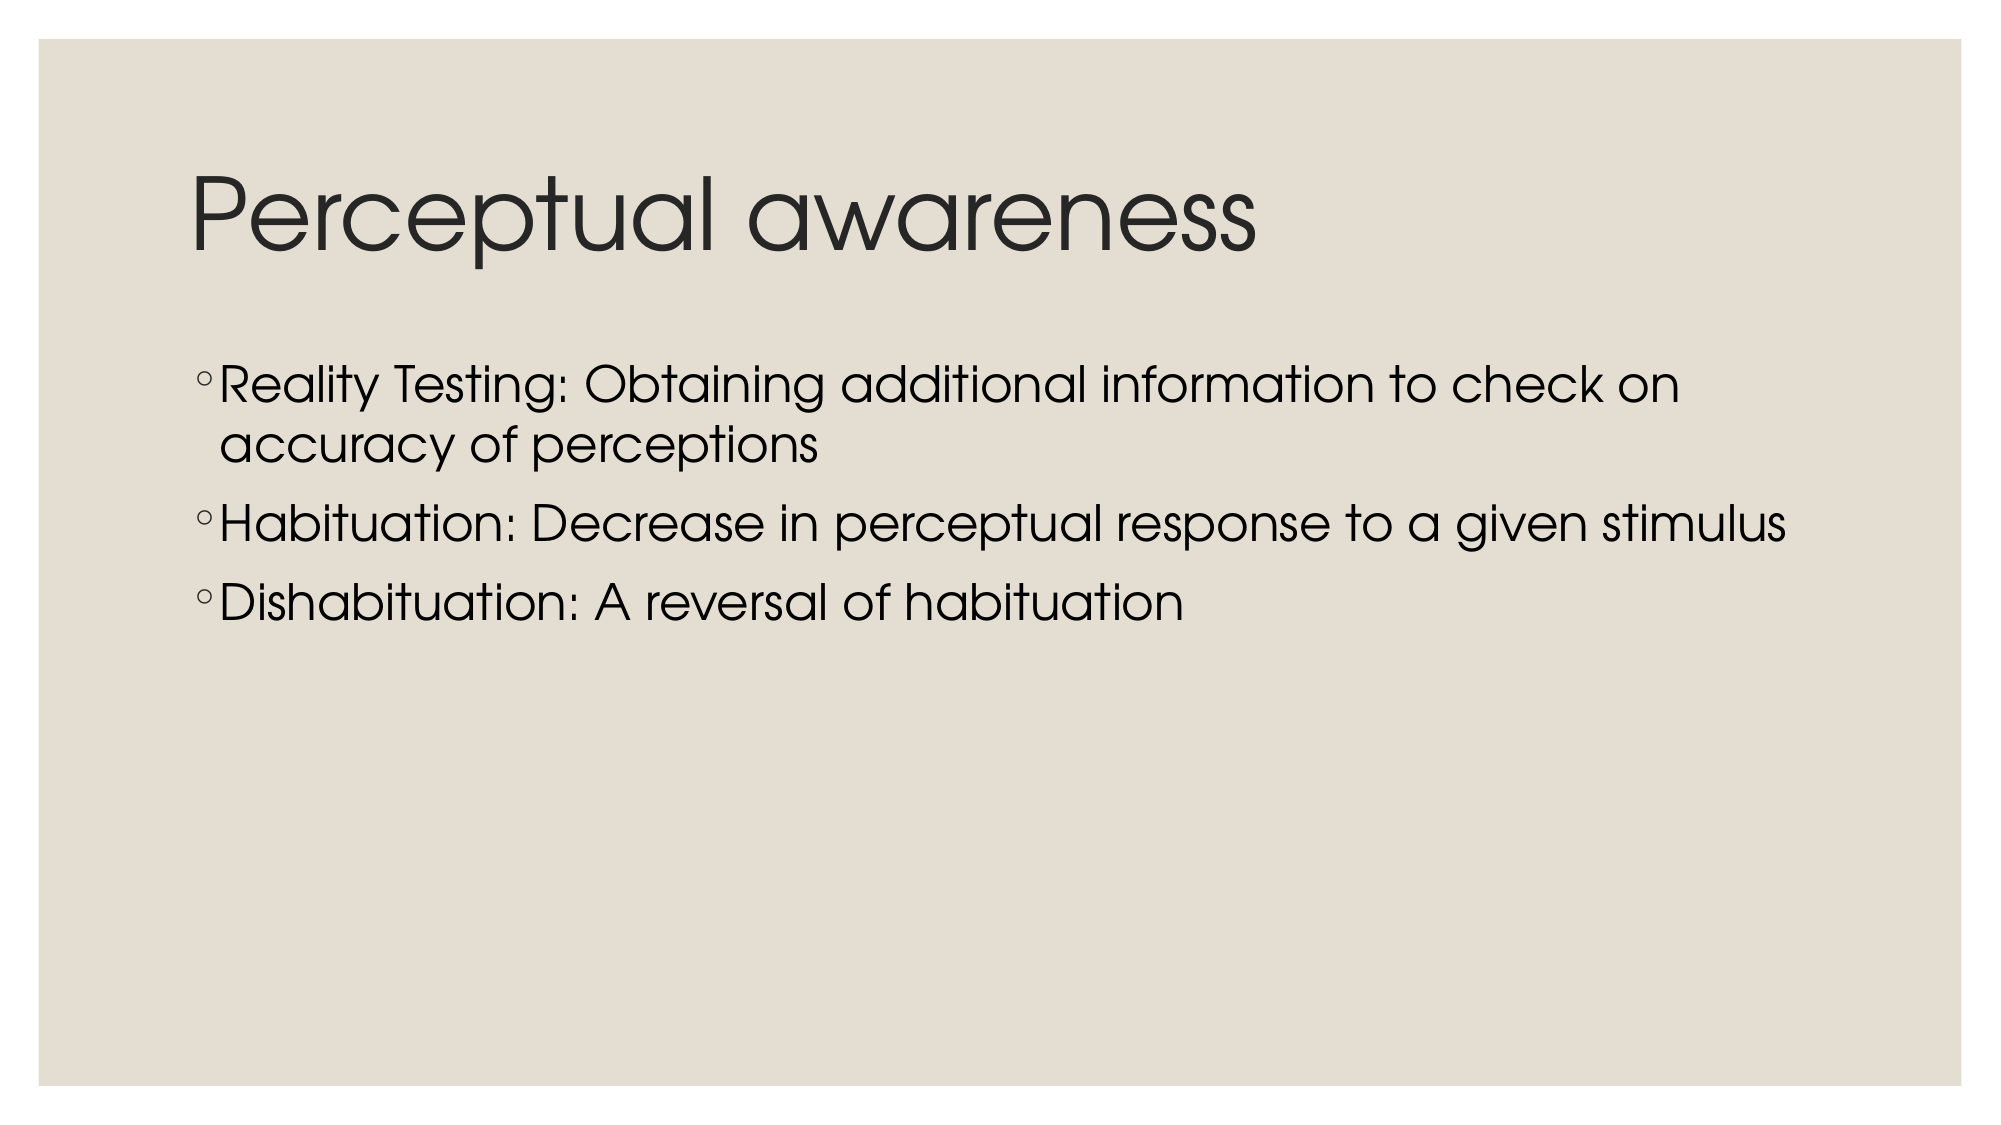

# Perceptual awareness
Reality Testing: Obtaining additional information to check on accuracy of perceptions
Habituation: Decrease in perceptual response to a given stimulus
Dishabituation: A reversal of habituation